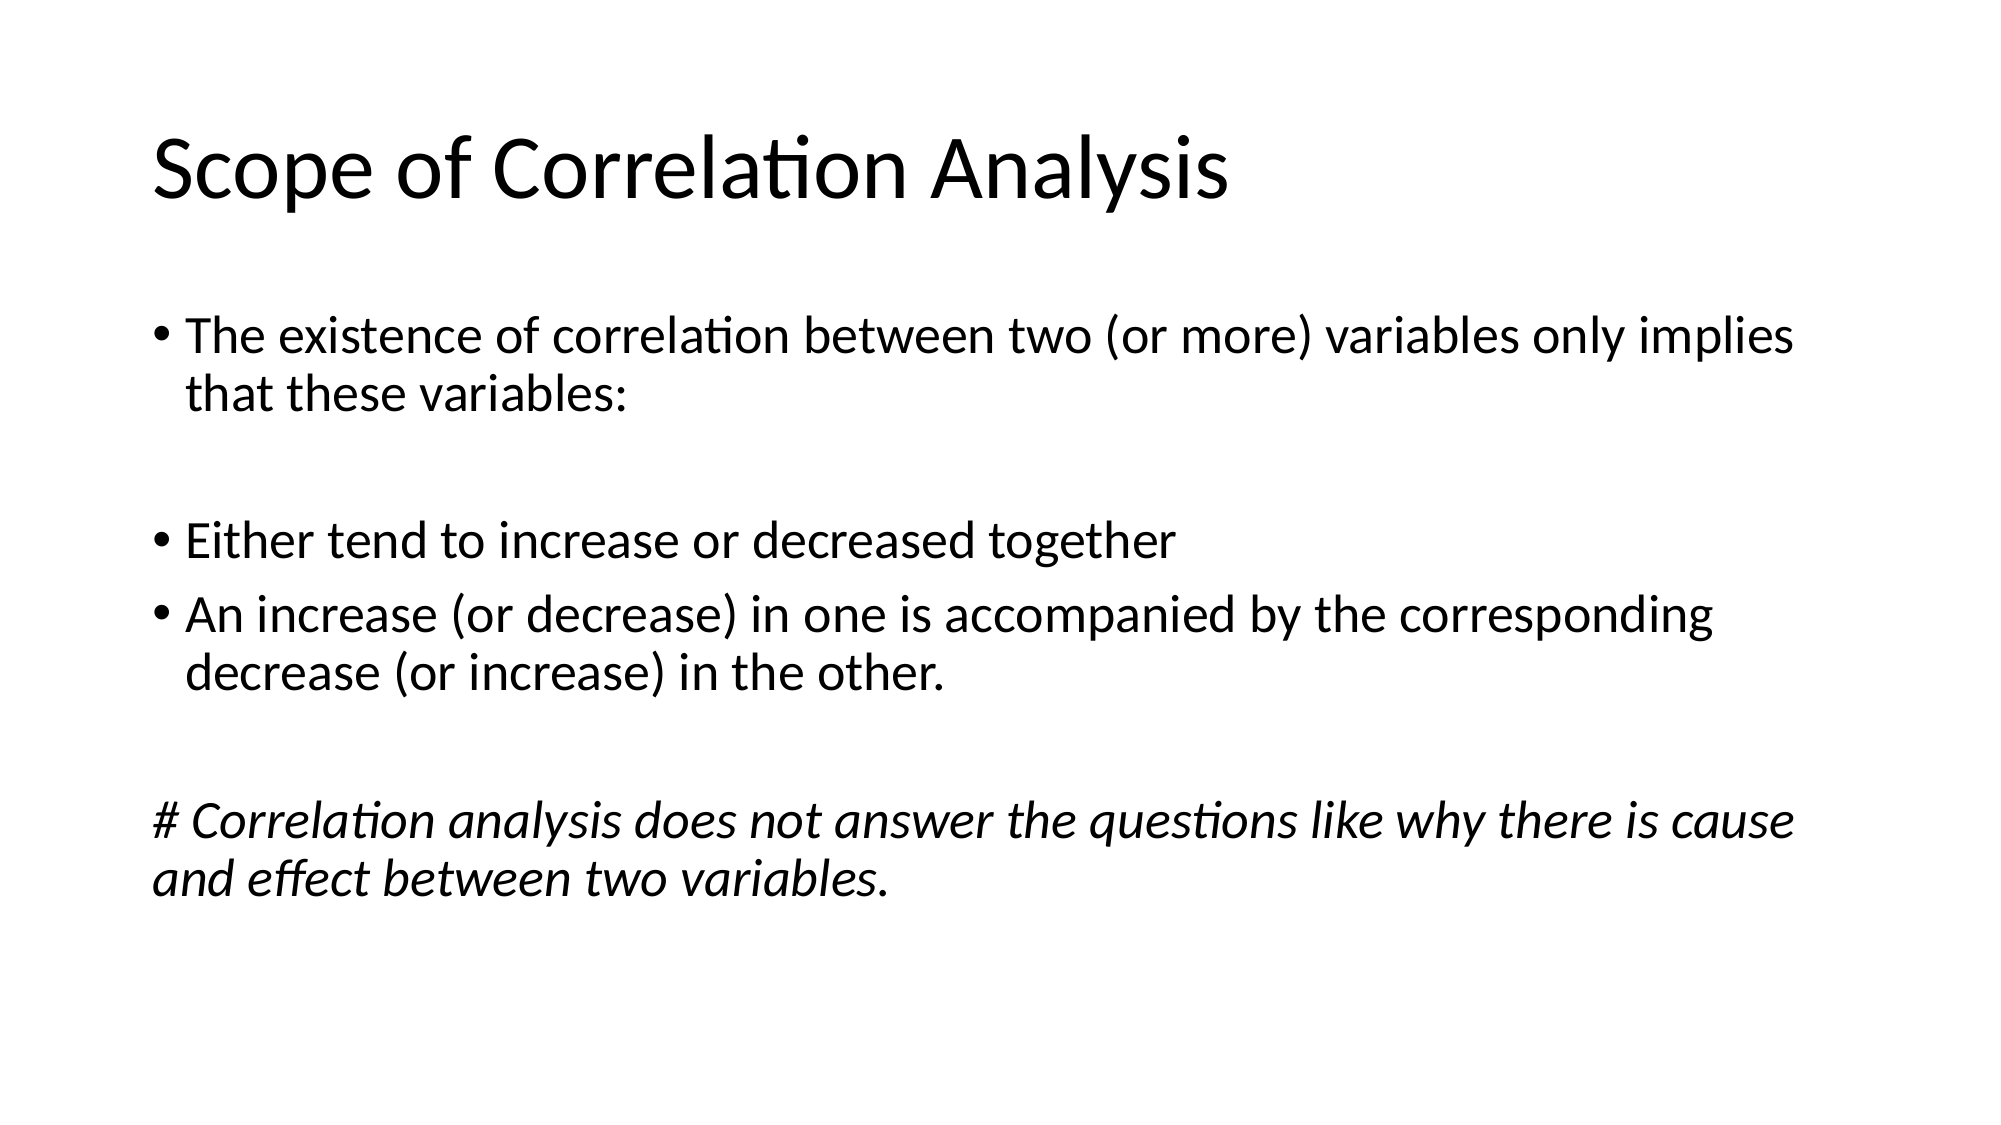

# Scope of Correlation Analysis
The existence of correlation between two (or more) variables only implies that these variables:

Either tend to increase or decreased together
An increase (or decrease) in one is accompanied by the corresponding decrease (or increase) in the other.

# Correlation analysis does not answer the questions like why there is cause and effect between two variables.